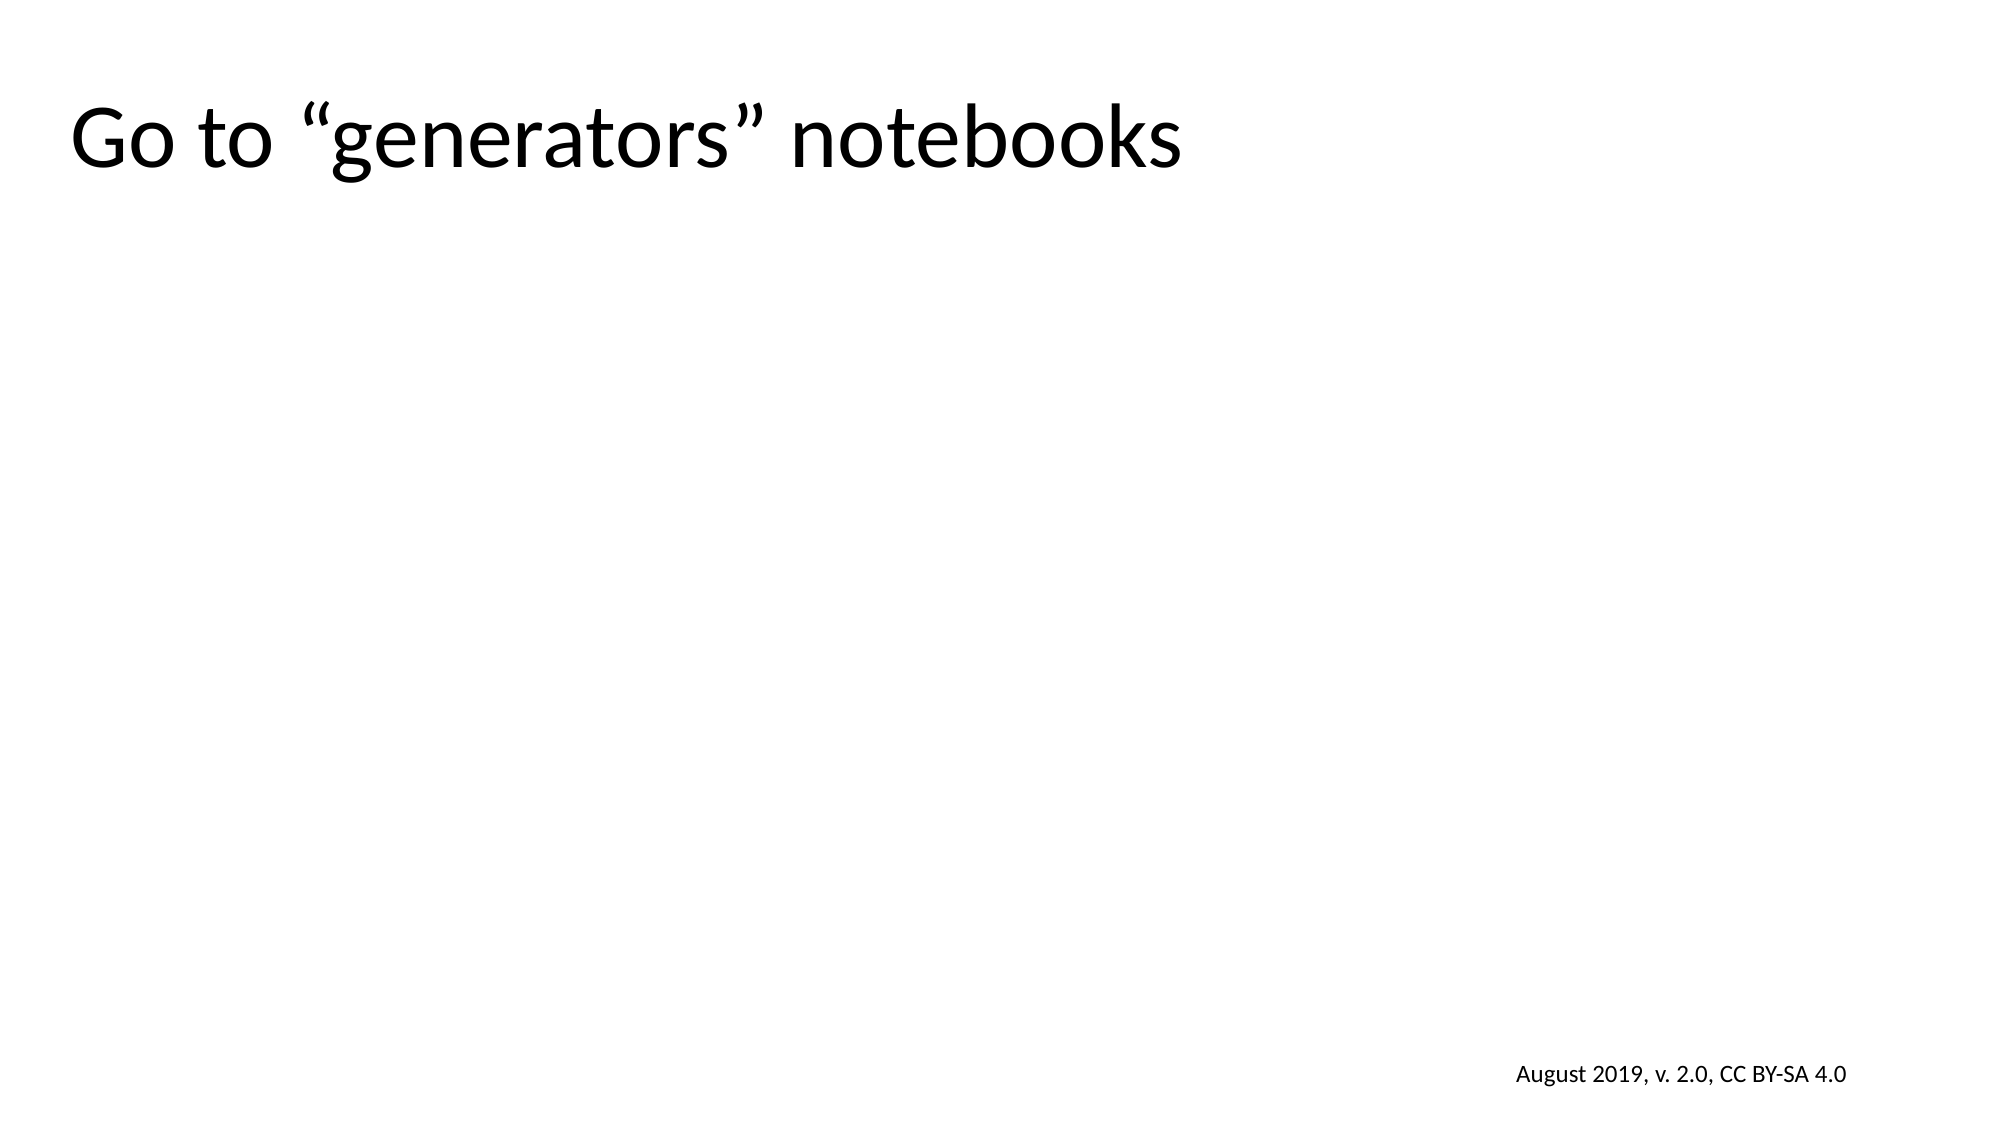

# Go to “generators” notebooks
August 2019, v. 2.0, CC BY-SA 4.0